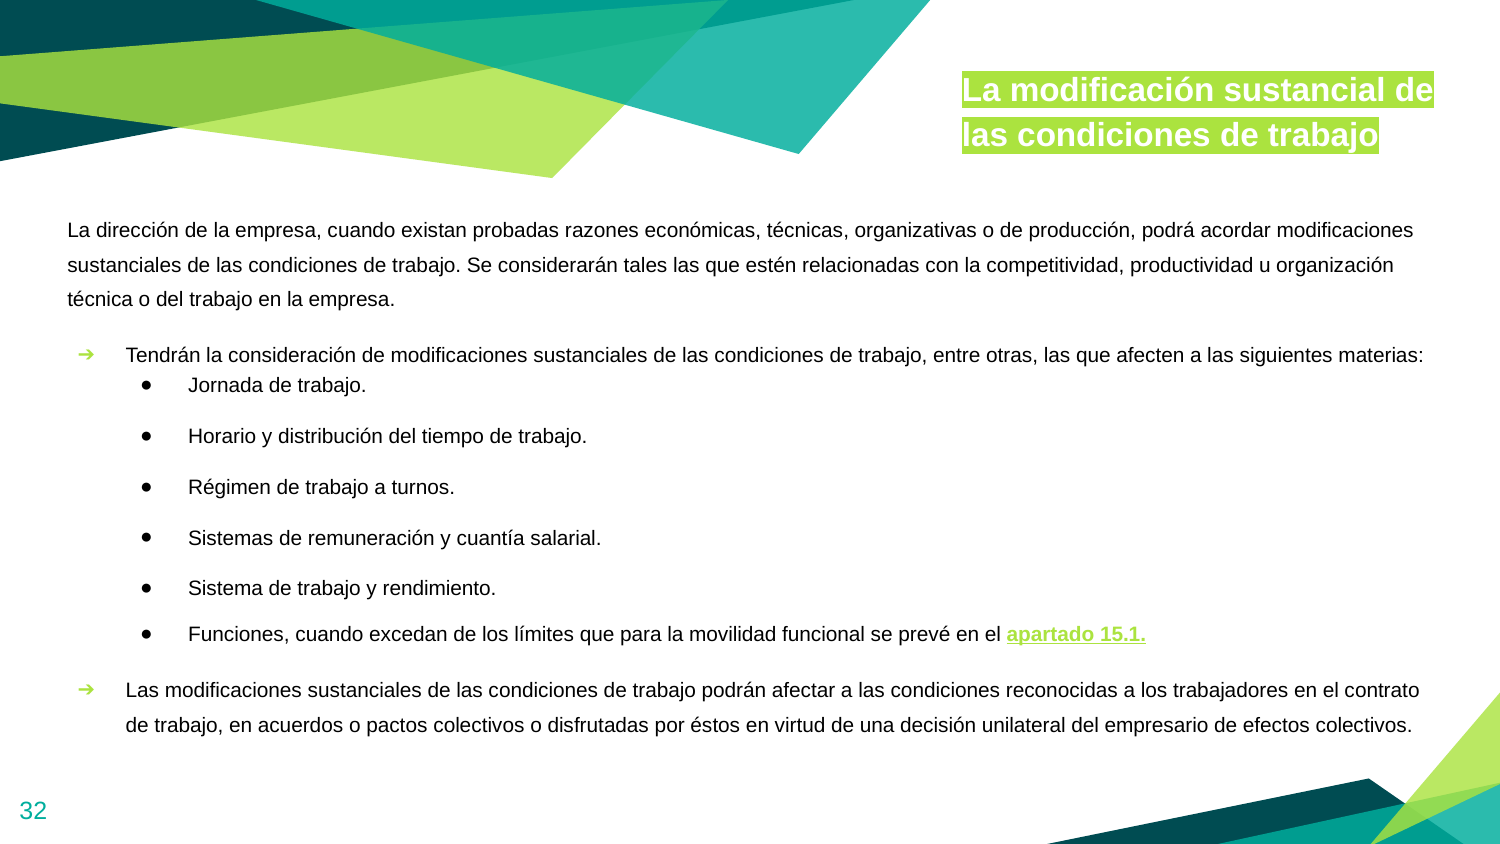

La modificación sustancial de las condiciones de trabajo
La dirección de la empresa, cuando existan probadas razones económicas, técnicas, organizativas o de producción, podrá acordar modificaciones sustanciales de las condiciones de trabajo. Se considerarán tales las que estén relacionadas con la competitividad, productividad u organización técnica o del trabajo en la empresa.
Tendrán la consideración de modificaciones sustanciales de las condiciones de trabajo, entre otras, las que afecten a las siguientes materias:
Jornada de trabajo.
Horario y distribución del tiempo de trabajo.
Régimen de trabajo a turnos.
Sistemas de remuneración y cuantía salarial.
Sistema de trabajo y rendimiento.
Funciones, cuando excedan de los límites que para la movilidad funcional se prevé en el apartado 15.1.
Las modificaciones sustanciales de las condiciones de trabajo podrán afectar a las condiciones reconocidas a los trabajadores en el contrato de trabajo, en acuerdos o pactos colectivos o disfrutadas por éstos en virtud de una decisión unilateral del empresario de efectos colectivos.
32